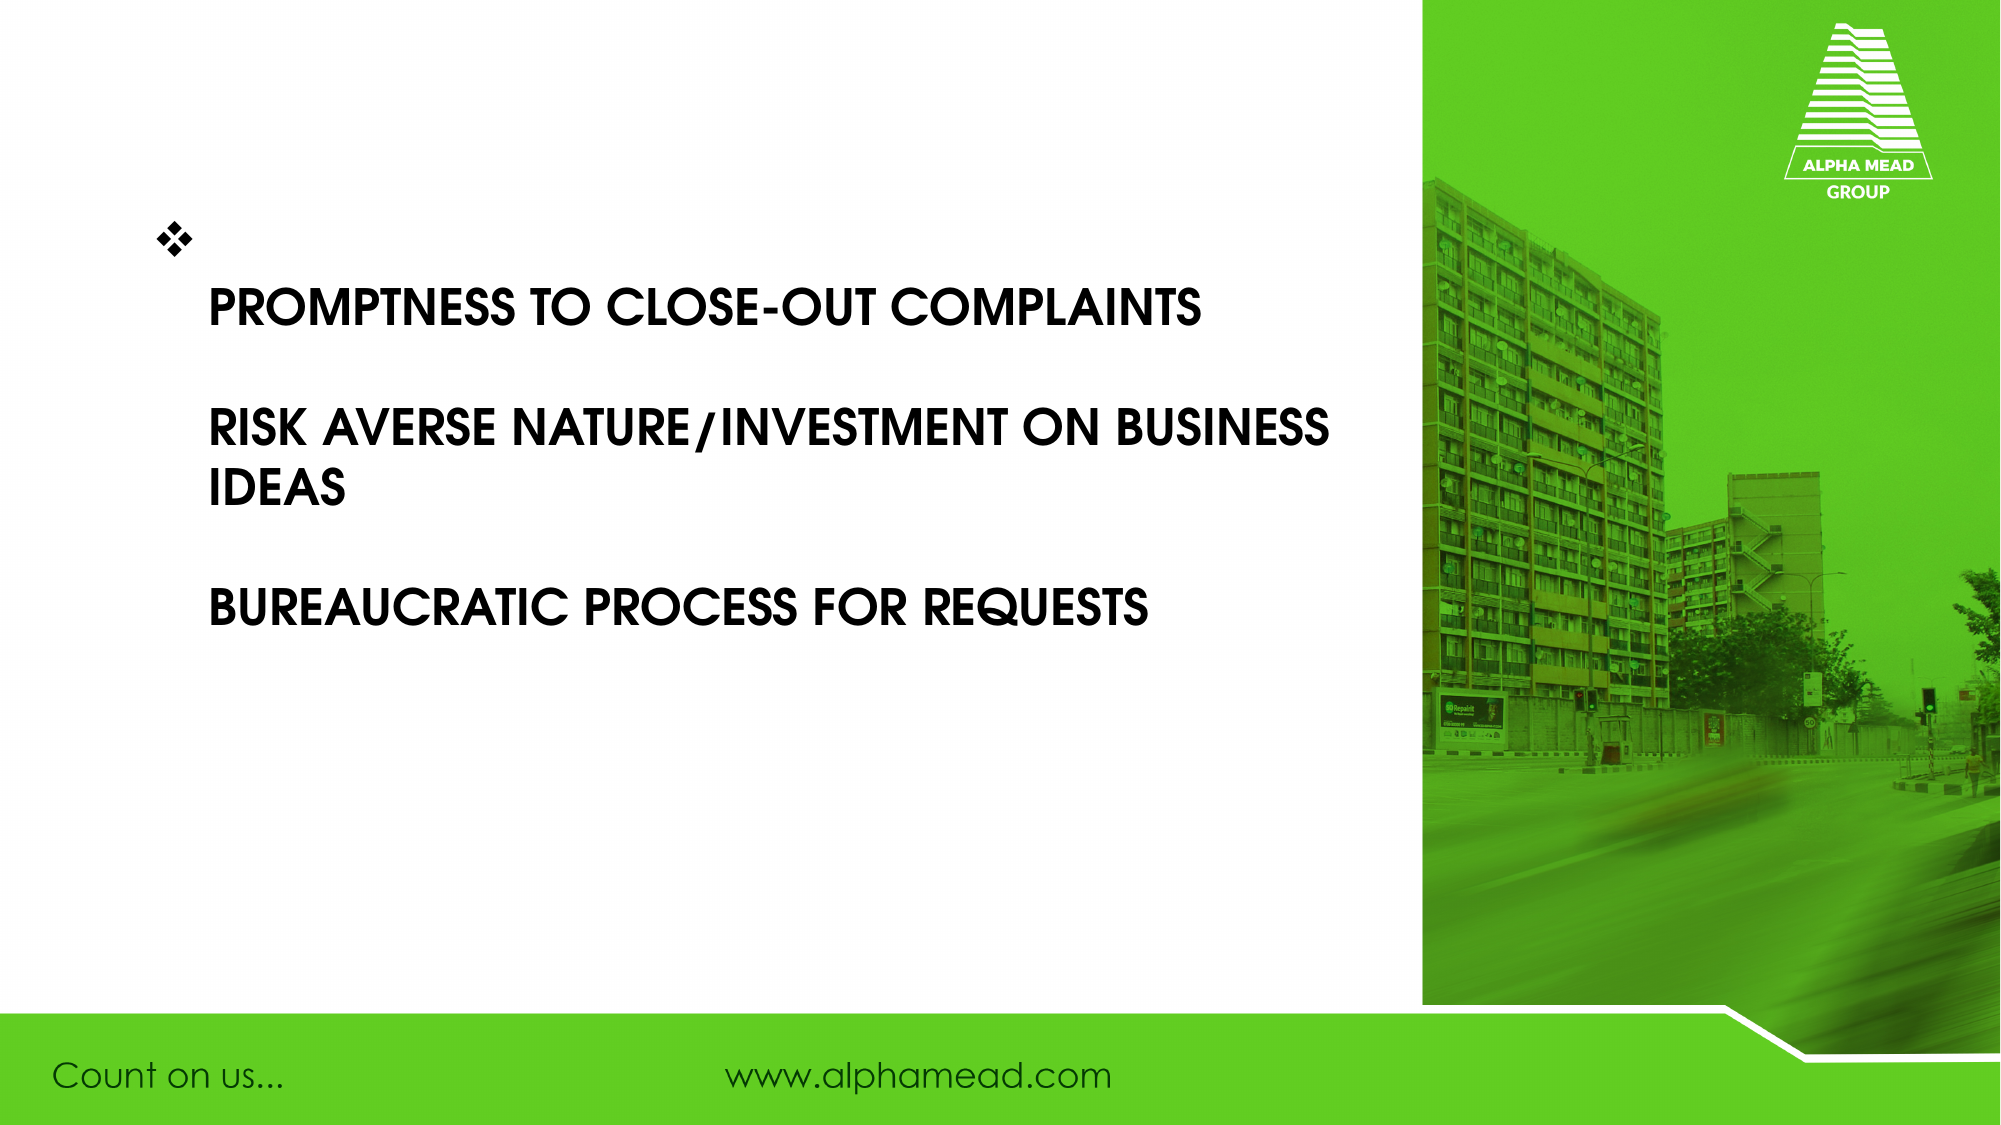

# PROMPTNESS TO CLOSE-OUT COMPLAINTS RISK AVERSE NATURE/INVESTMENT ON BUSINESS IDEAS BUREAUCRATIC PROCESS FOR REQUESTS